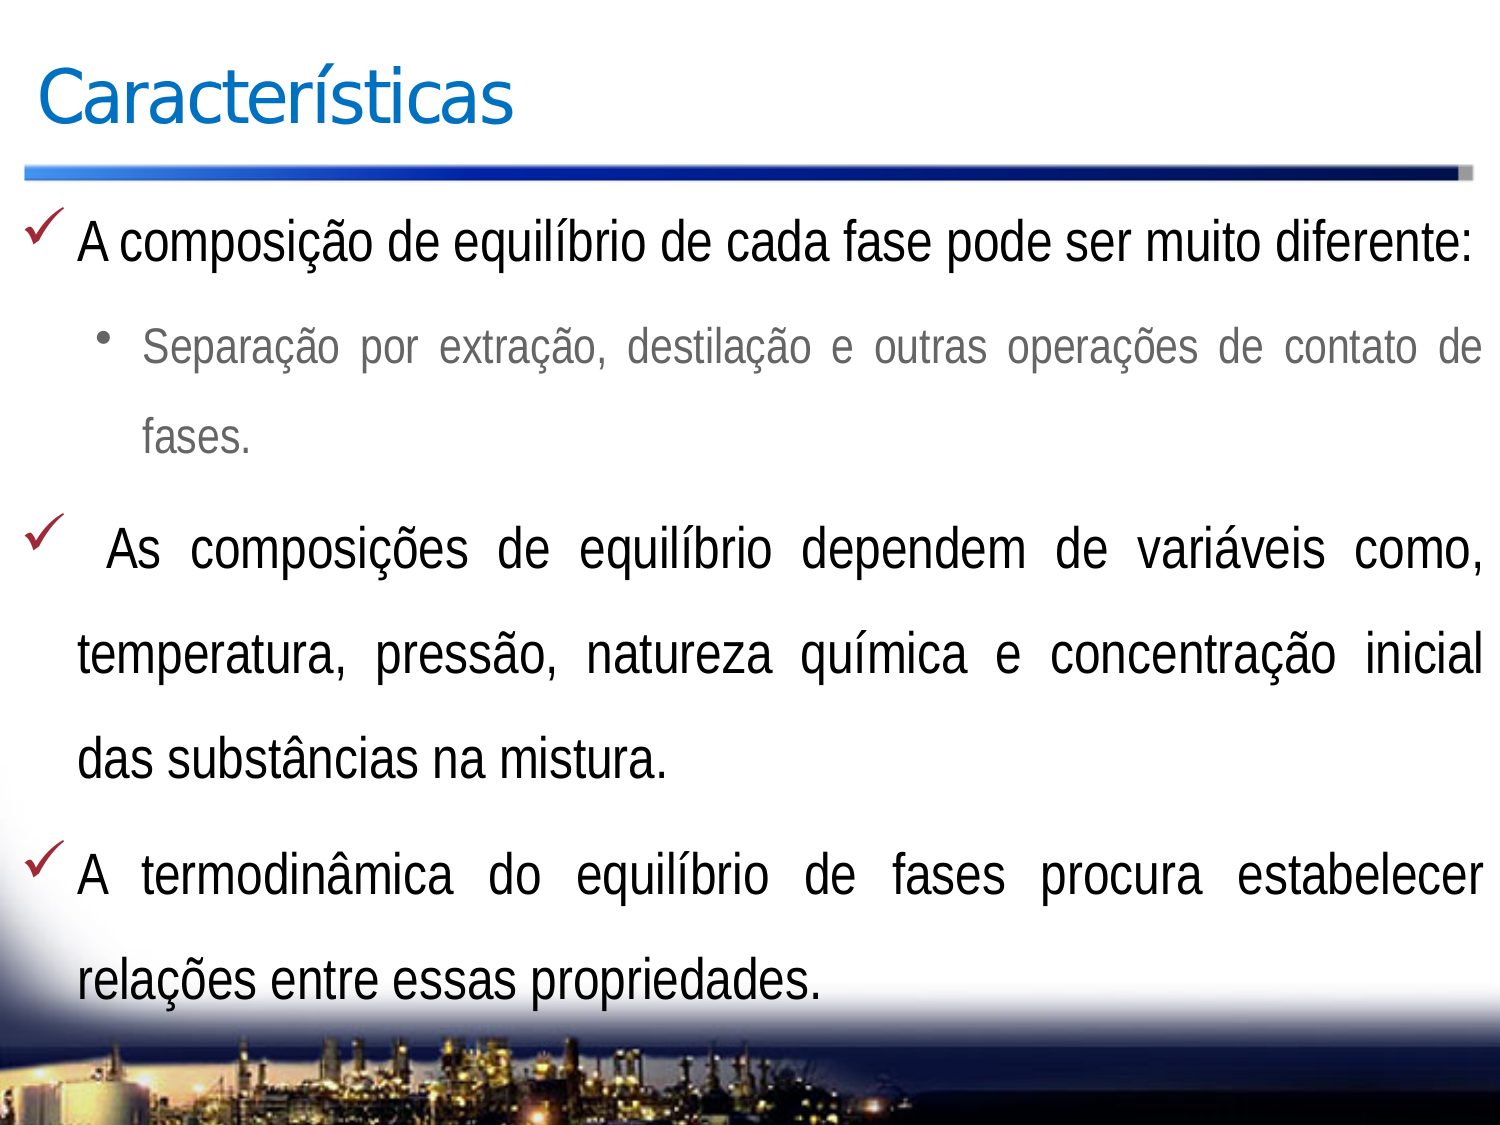

# Características
A composição de equilíbrio de cada fase pode ser muito diferente:
Separação por extração, destilação e outras operações de contato de fases.
 As composições de equilíbrio dependem de variáveis como, temperatura, pressão, natureza química e concentração inicial das substâncias na mistura.
A termodinâmica do equilíbrio de fases procura estabelecer relações entre essas propriedades.